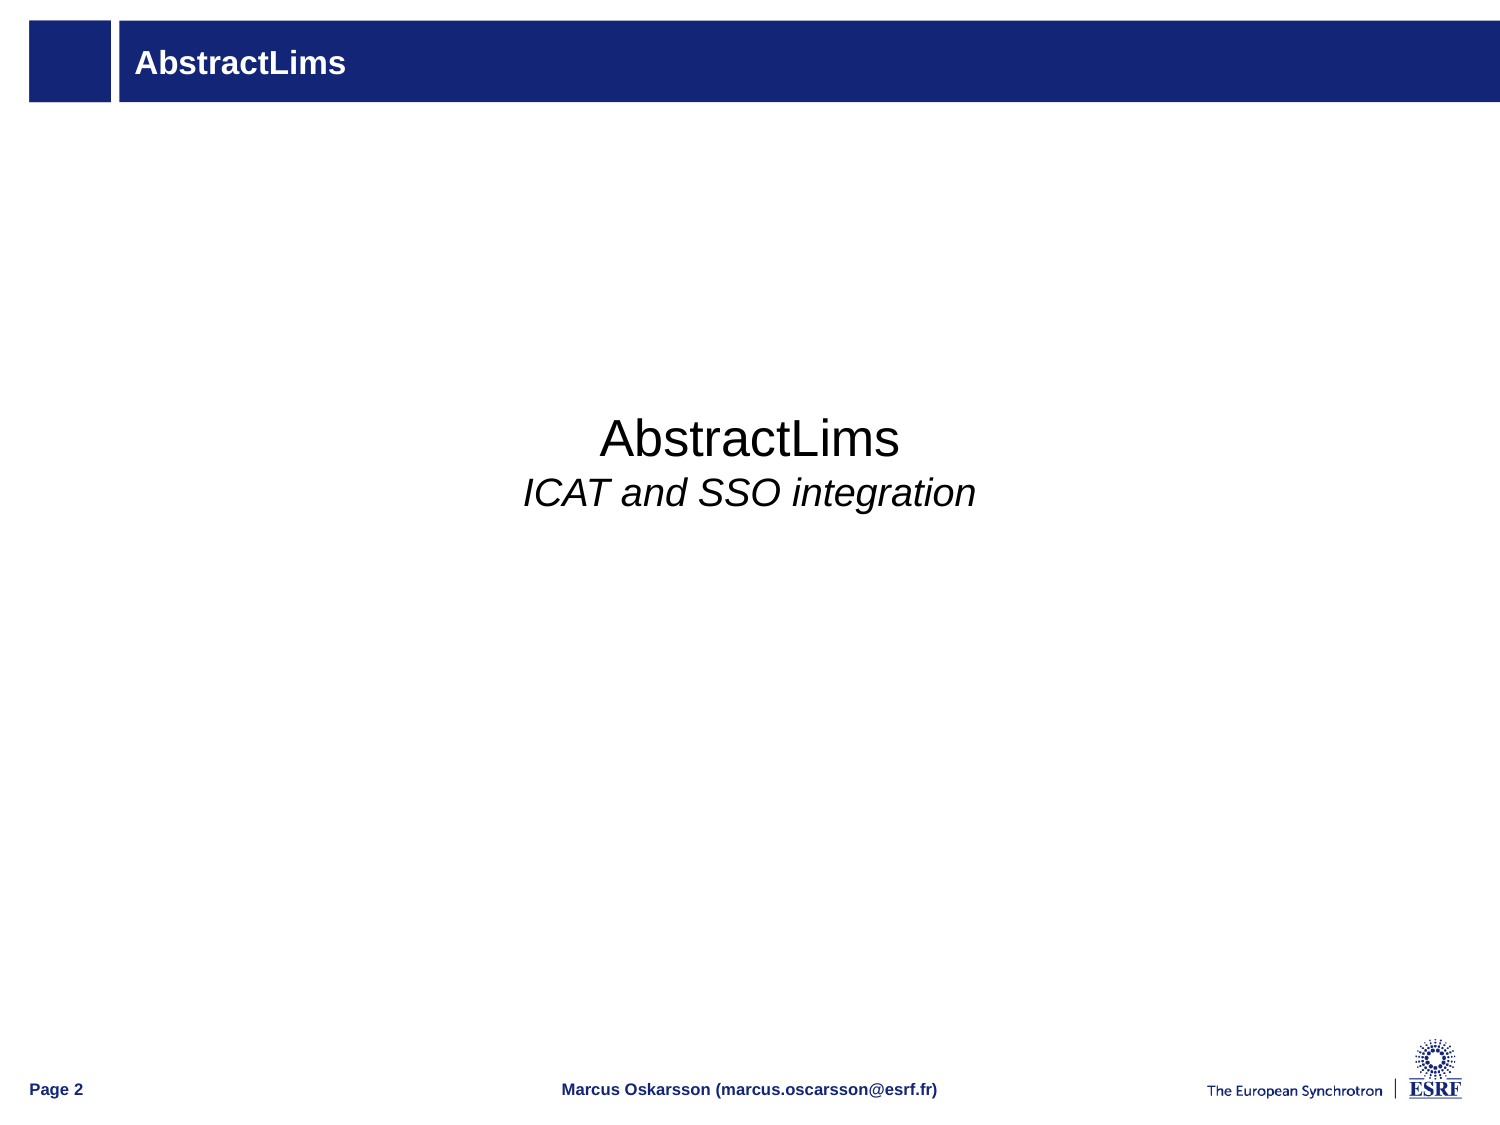

# AbstractLims
AbstractLims
ICAT and SSO integration
Page 2